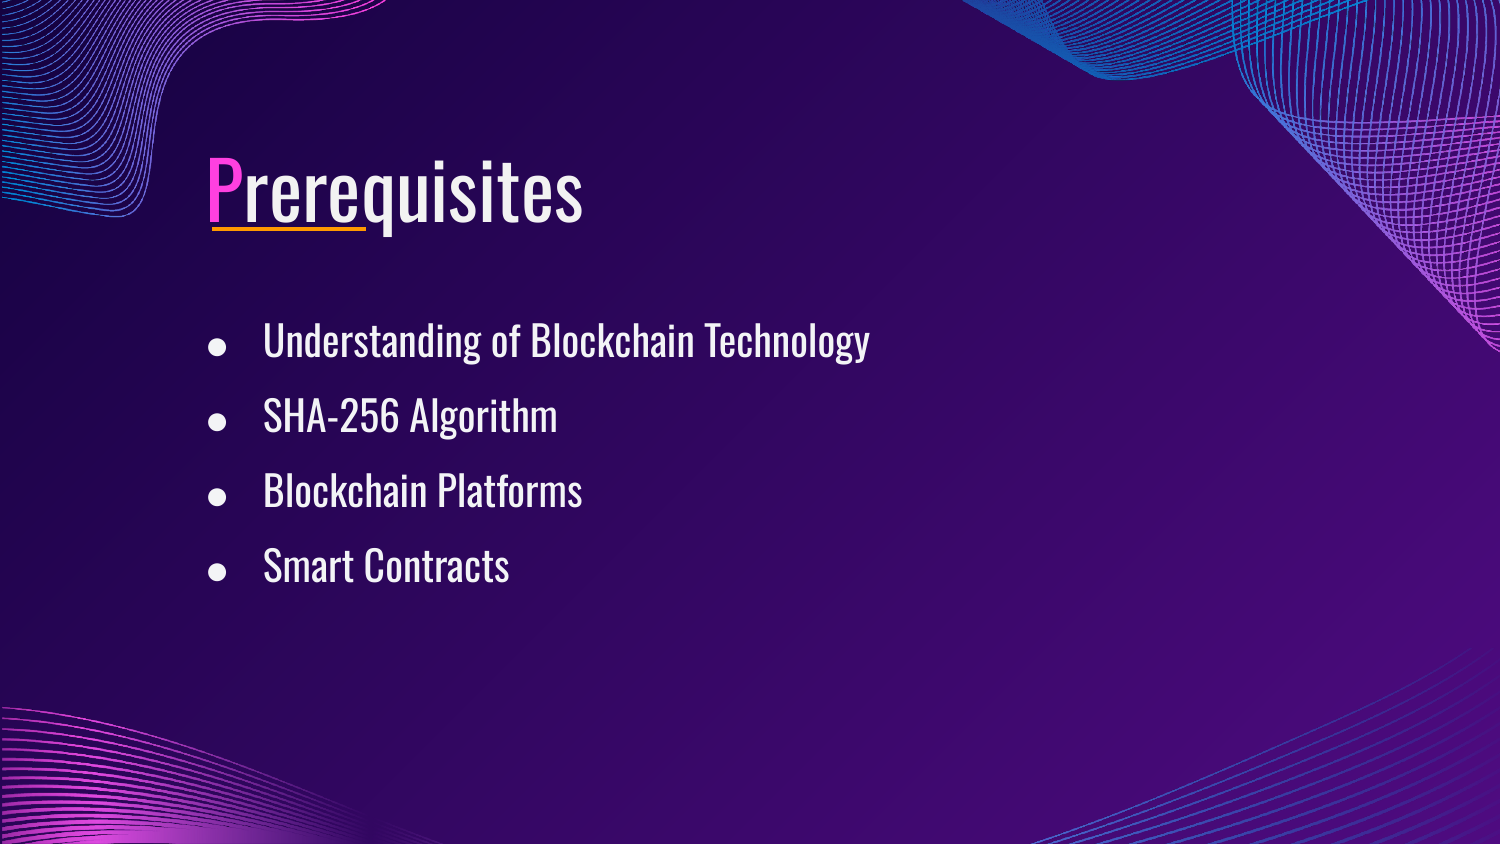

Prerequisites
Understanding of Blockchain Technology
SHA-256 Algorithm
Blockchain Platforms
Smart Contracts